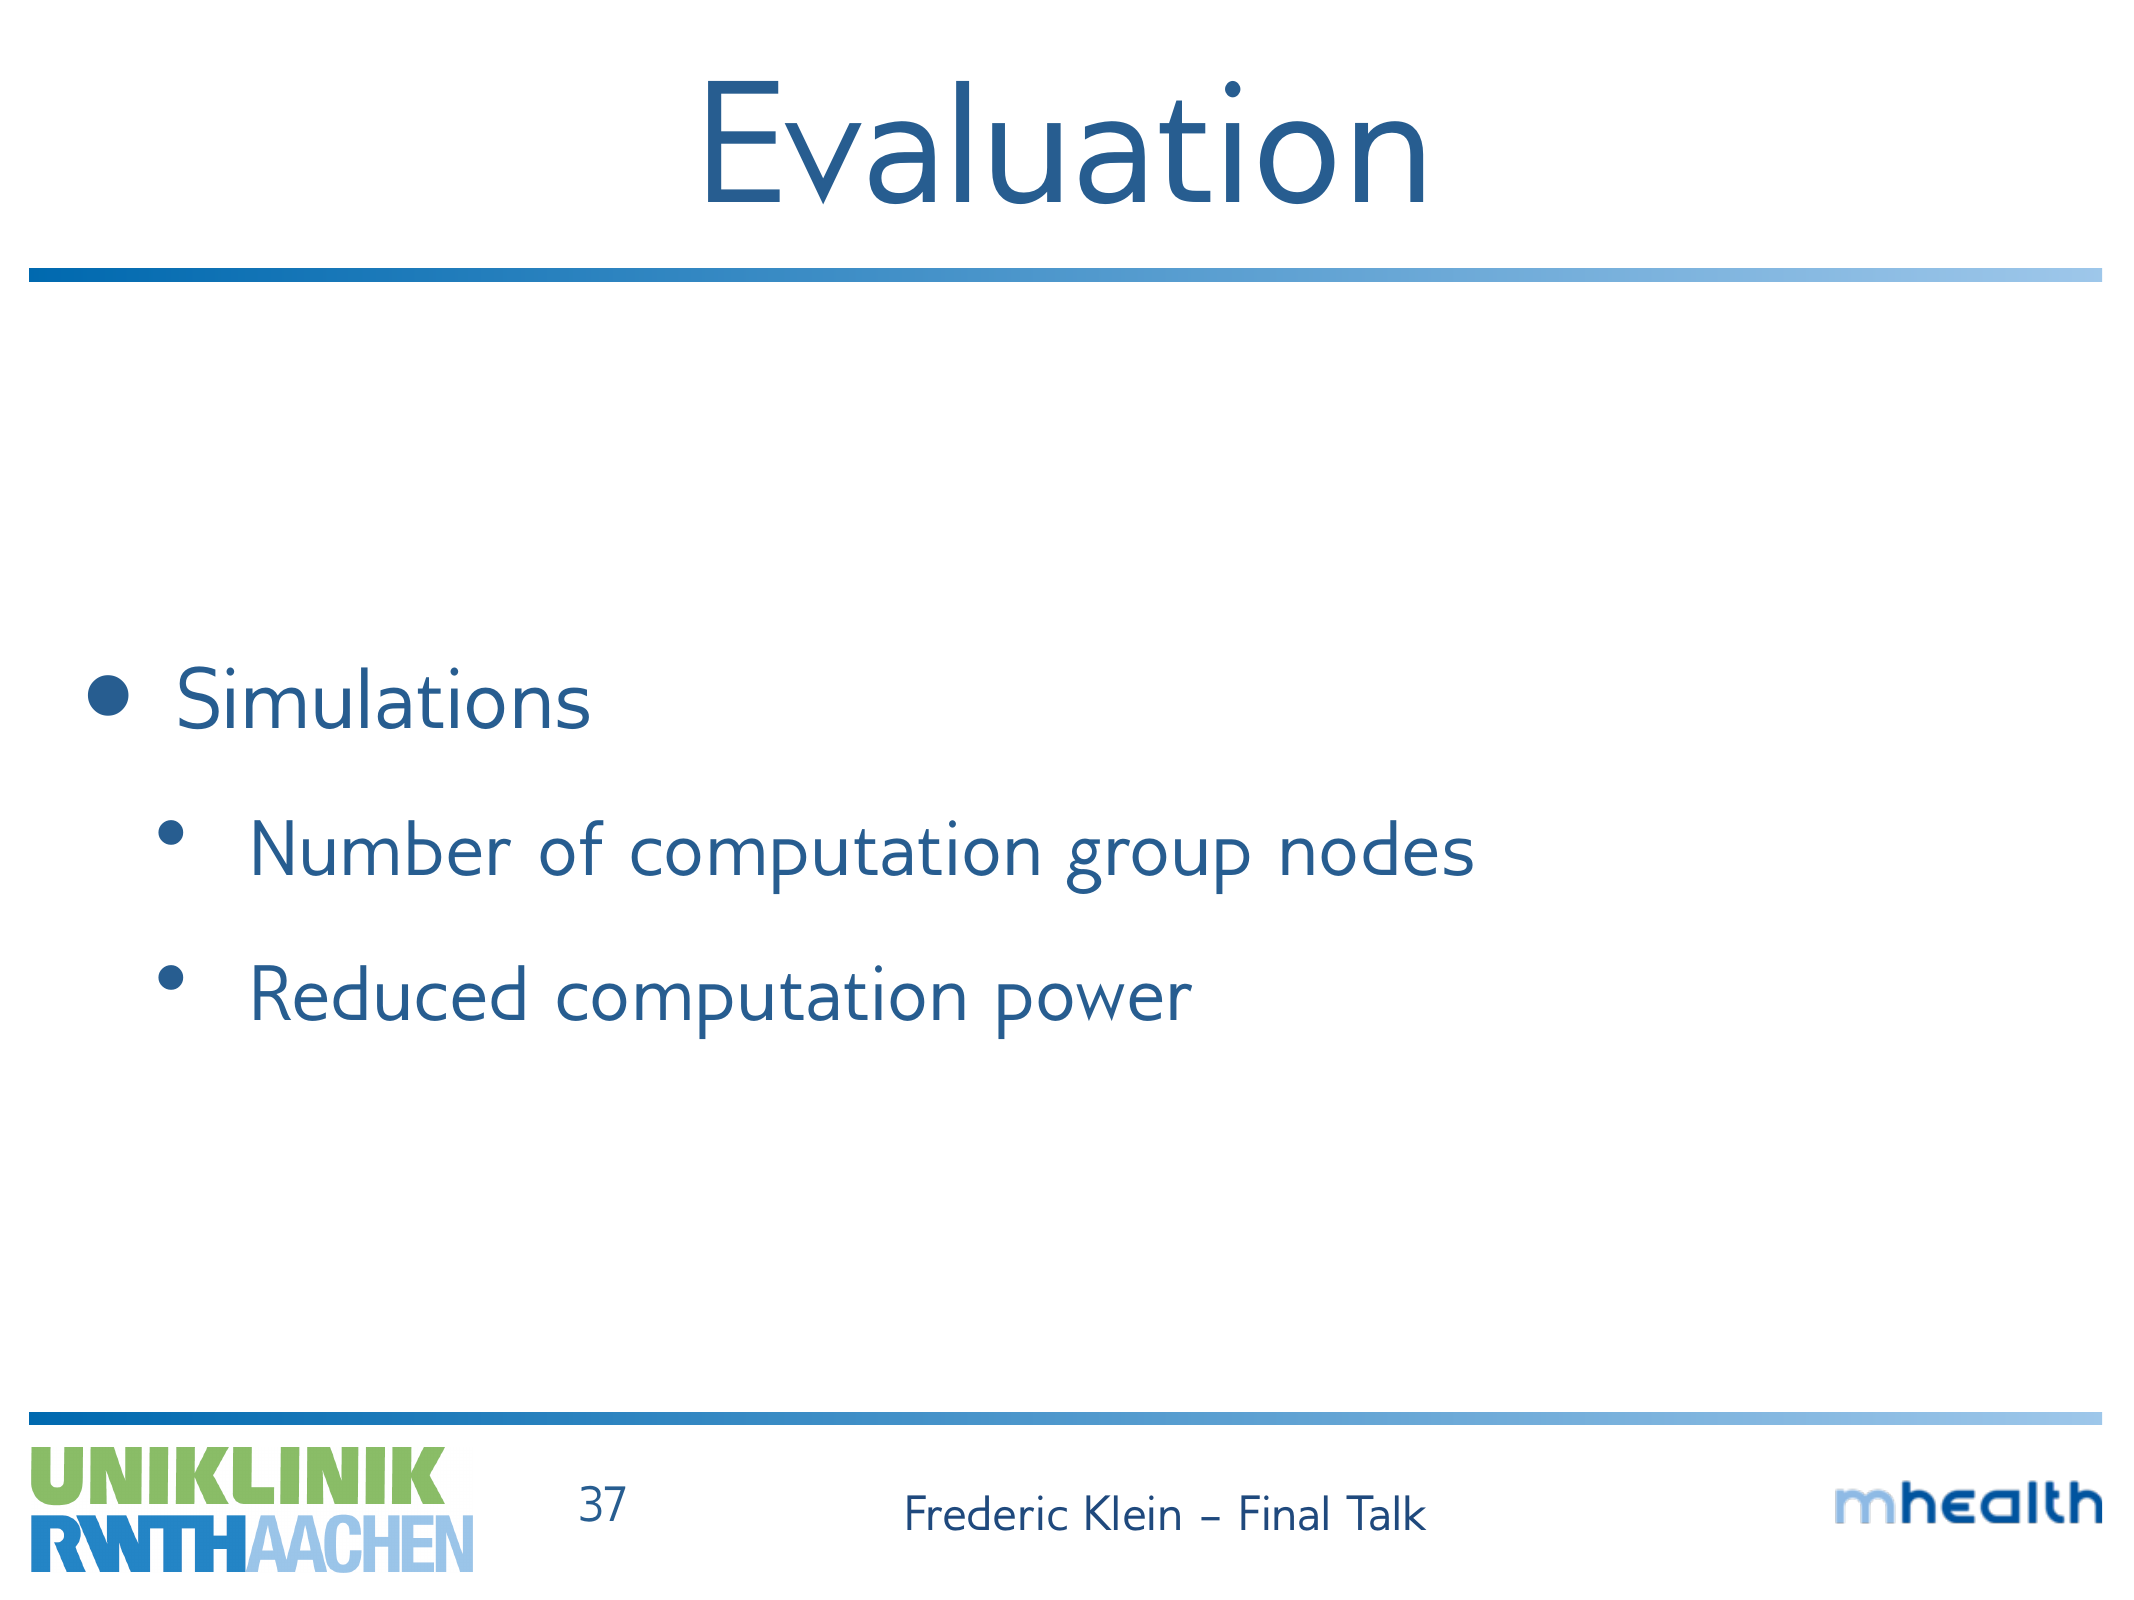

# Evaluation
Simulations
Number of computation group nodes
Reduced computation power
Frederic Klein – Final Talk
37